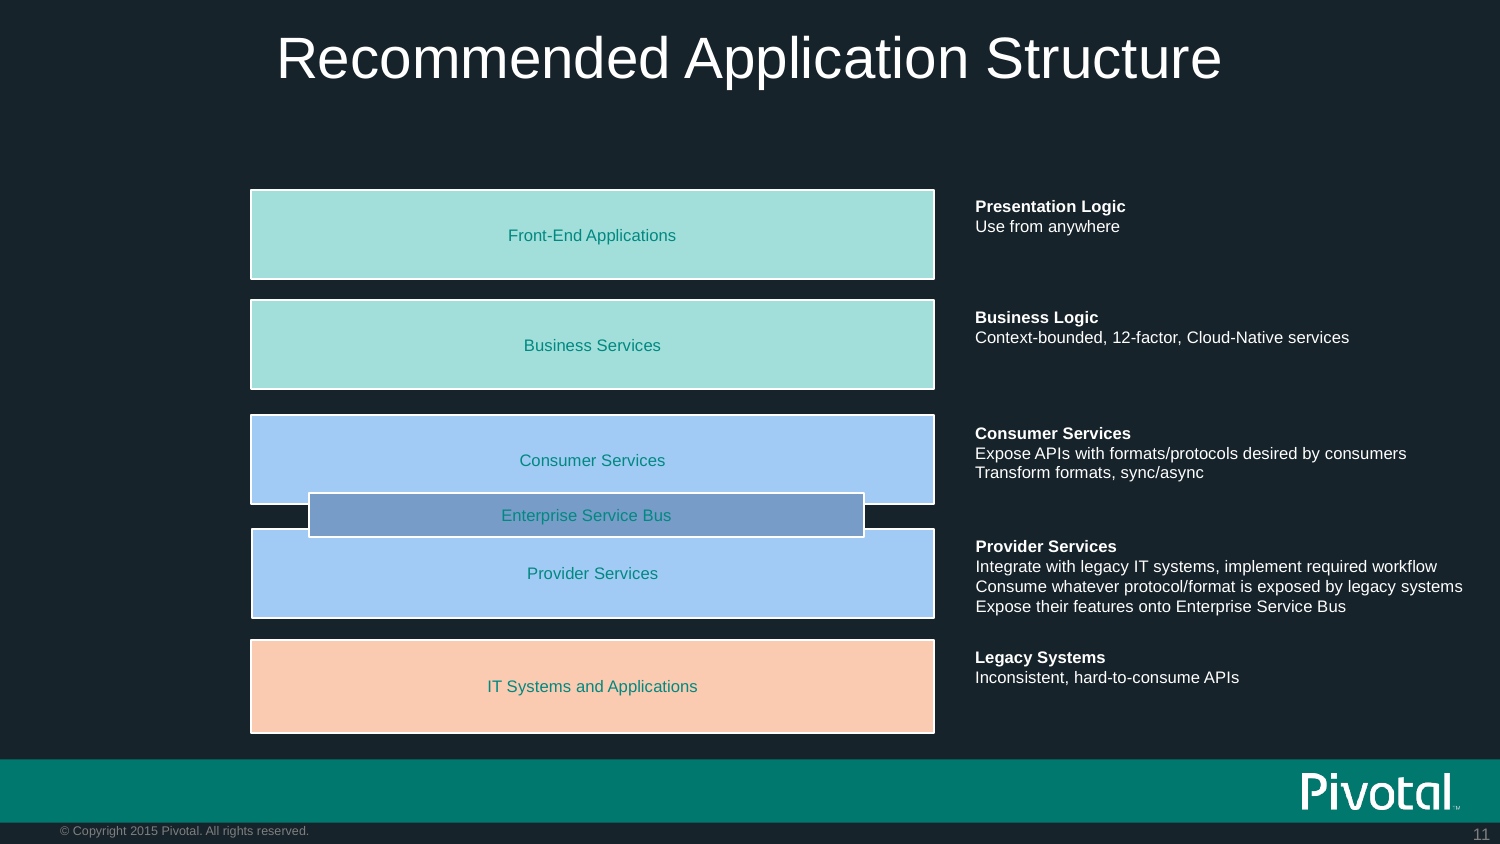

# Recommended Application Structure
Presentation Logic
Use from anywhere

Front-End Applications
Business Services
Business Logic
Context-bounded, 12-factor, Cloud-Native services

Consumer Services
Consumer Services
Expose APIs with formats/protocols desired by consumers
Transform formats, sync/async
Enterprise Service Bus
Provider Services
Provider Services
Integrate with legacy IT systems, implement required workflow
Consume whatever protocol/format is exposed by legacy systems
Expose their features onto Enterprise Service Bus
Legacy Systems
Inconsistent, hard-to-consume APIs
IT Systems and Applications